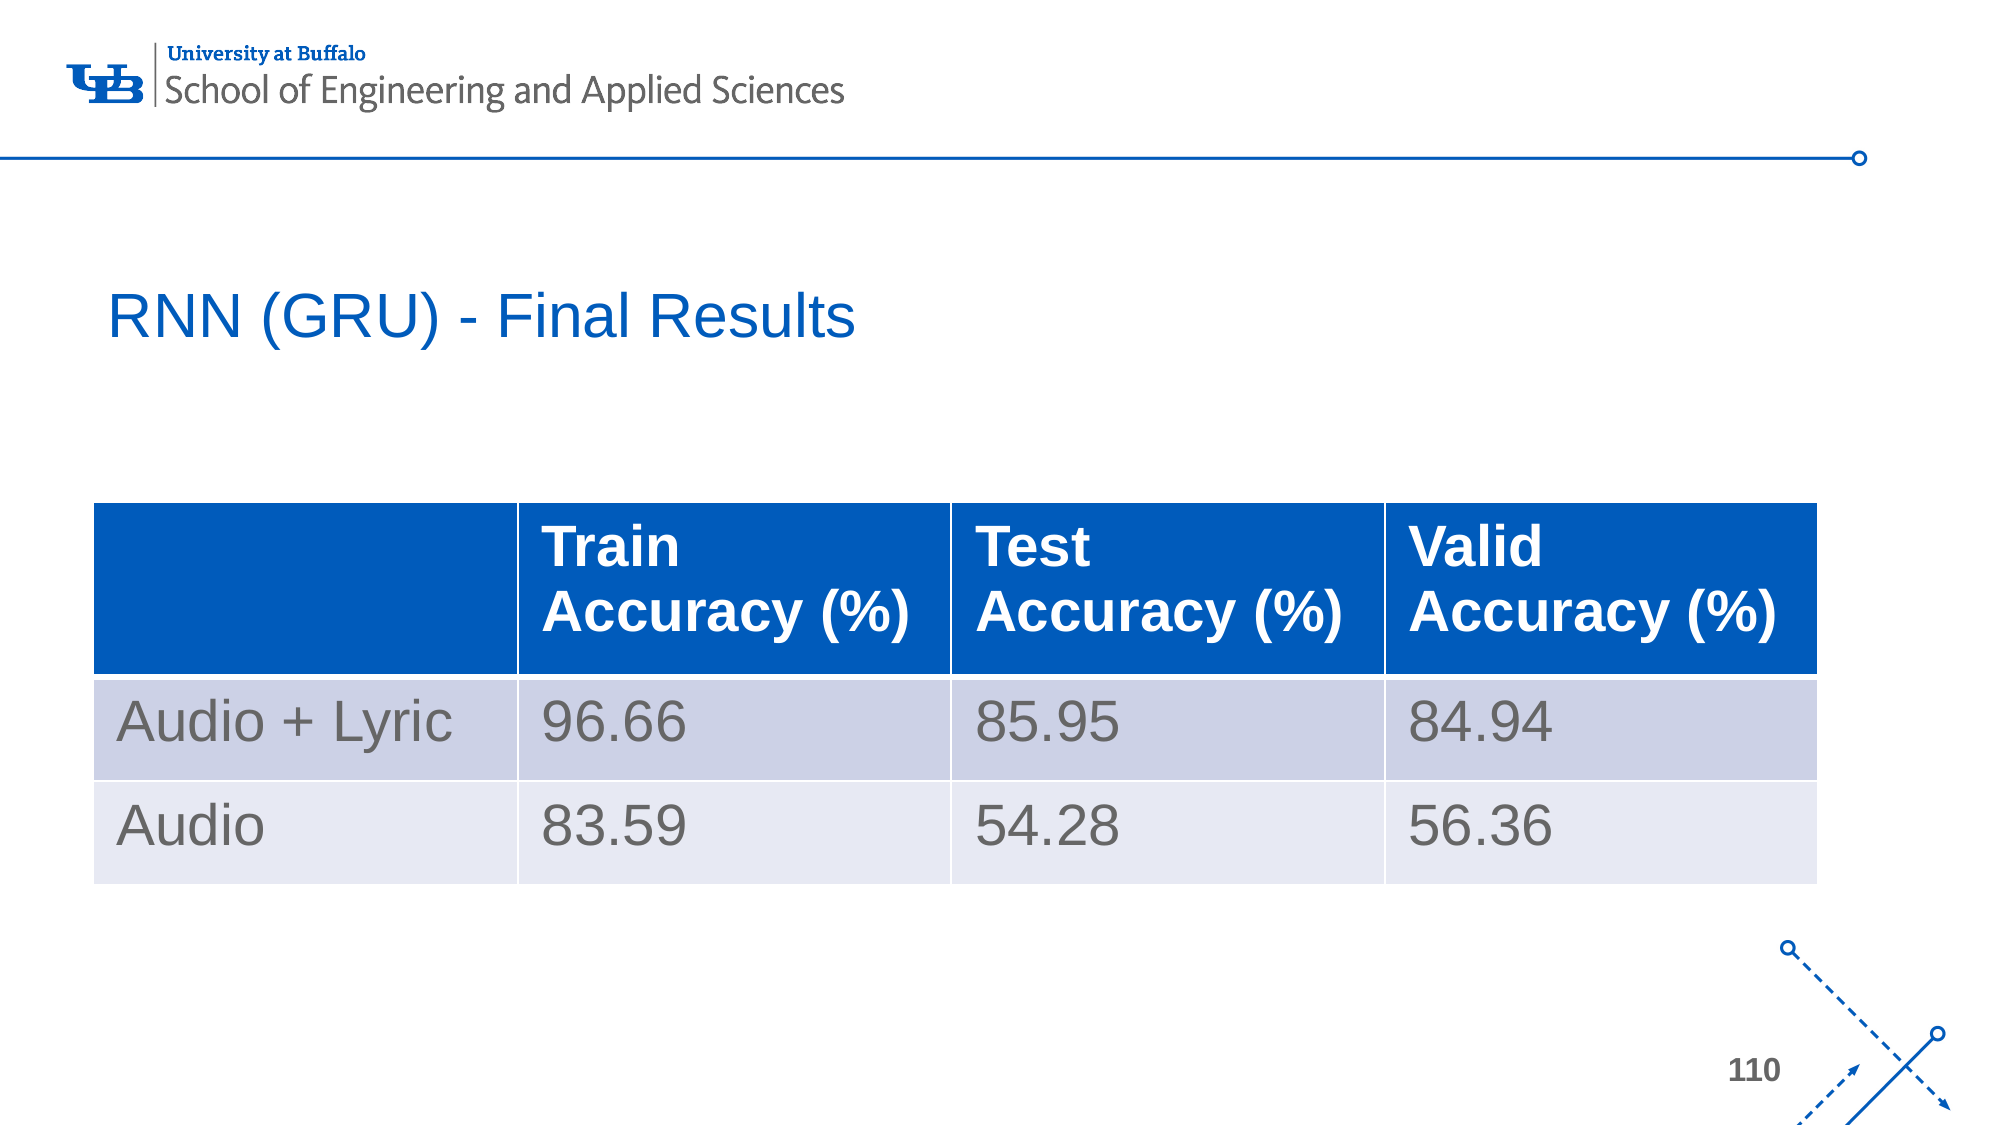

# RNN (GRU) - Final Results
|  | Train Accuracy (%) | Test Accuracy (%) | Valid Accuracy (%) |
| --- | --- | --- | --- |
| Audio + Lyric | 96.66 | 85.95 | 84.94 |
| Audio | 83.59 | 54.28 | 56.36 |